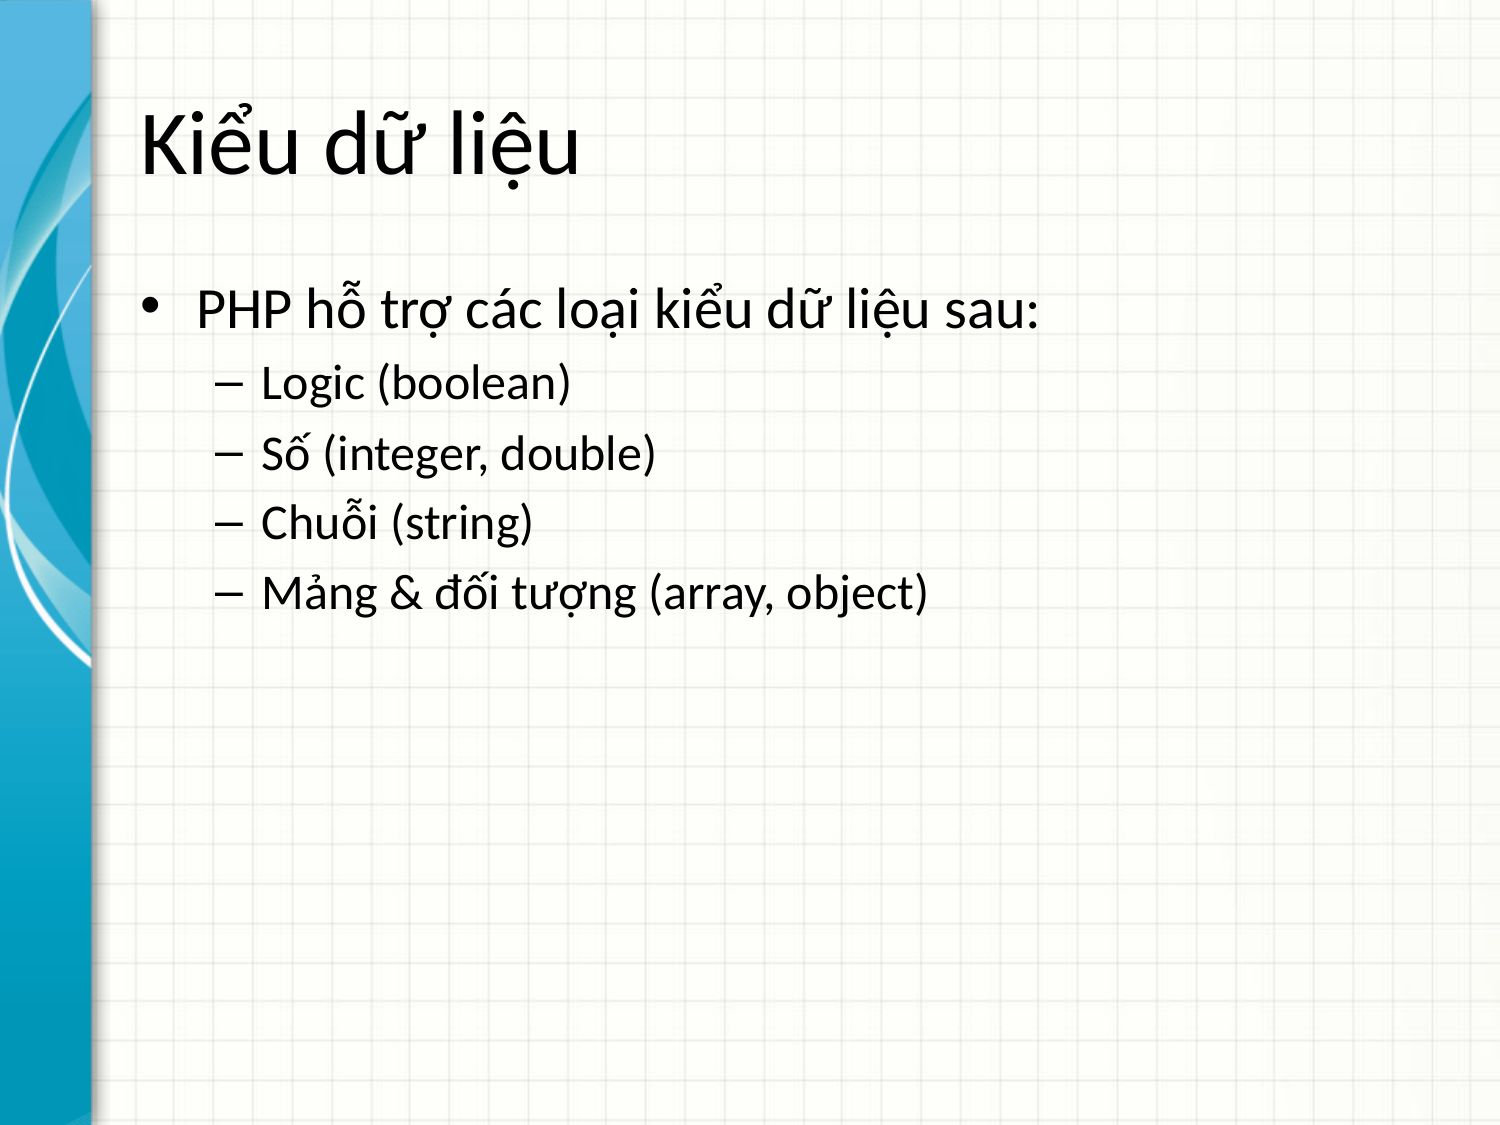

# Kiểu dữ liệu
PHP hỗ trợ các loại kiểu dữ liệu sau:
Logic (boolean)
Số (integer, double)
Chuỗi (string)
Mảng & đối tượng (array, object)